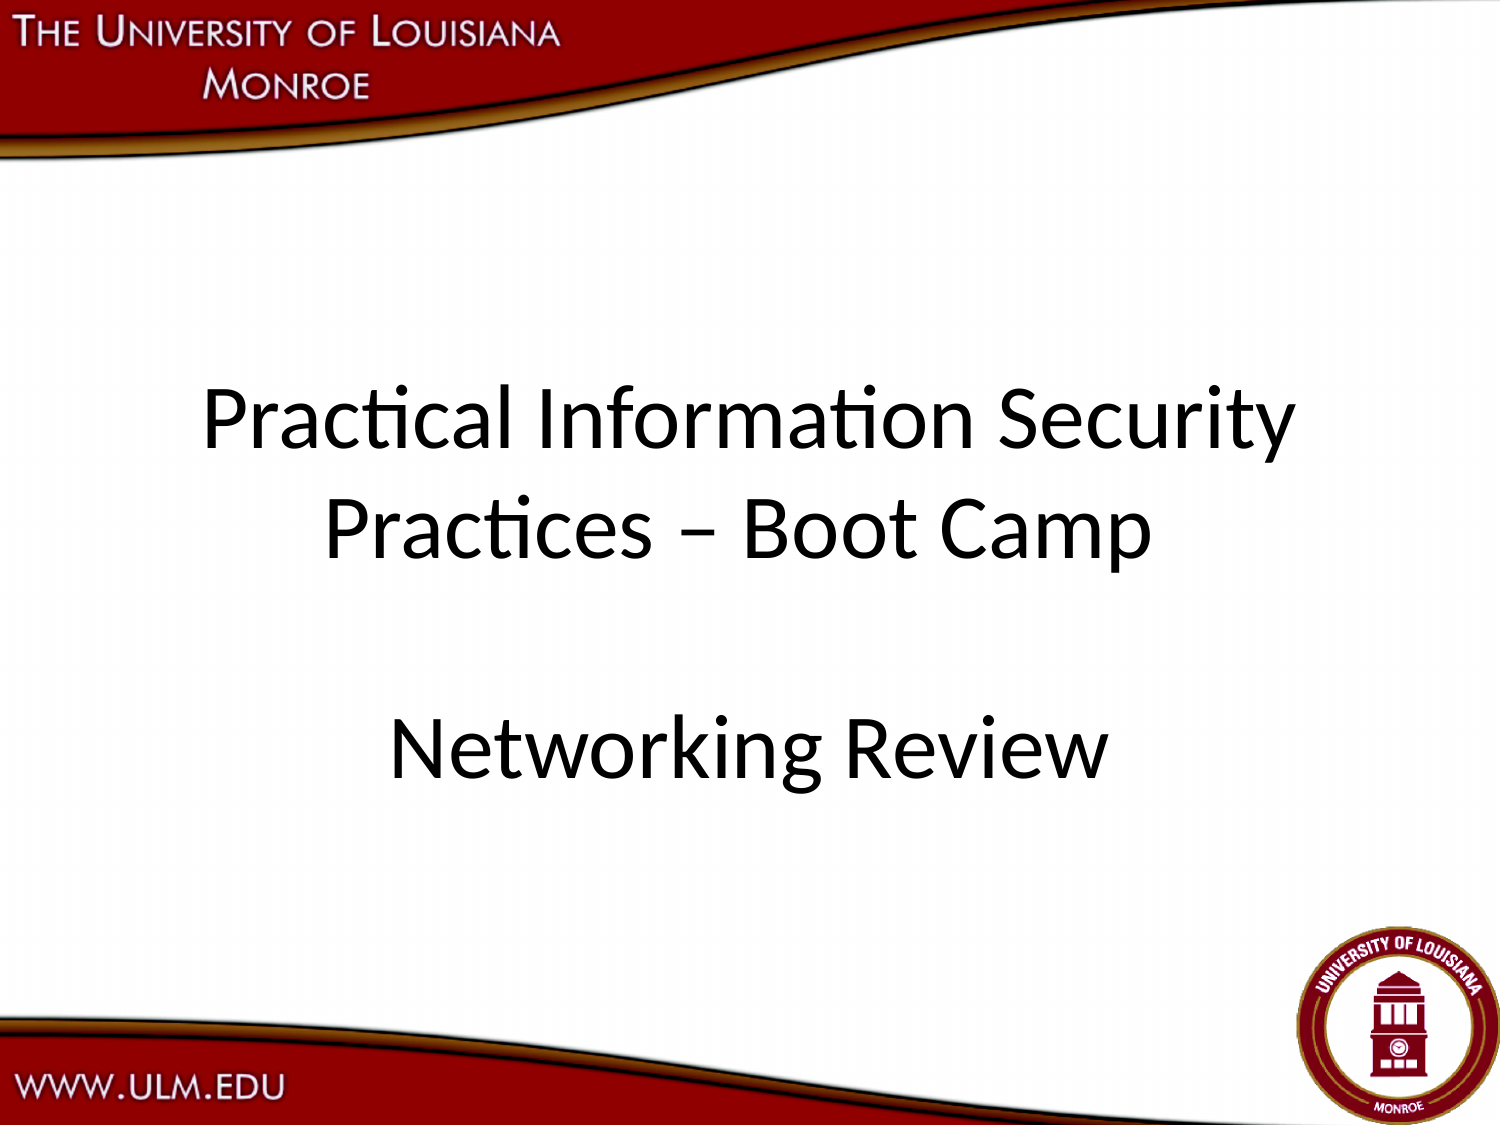

# Practical Information Security Practices – Boot Camp Networking Review